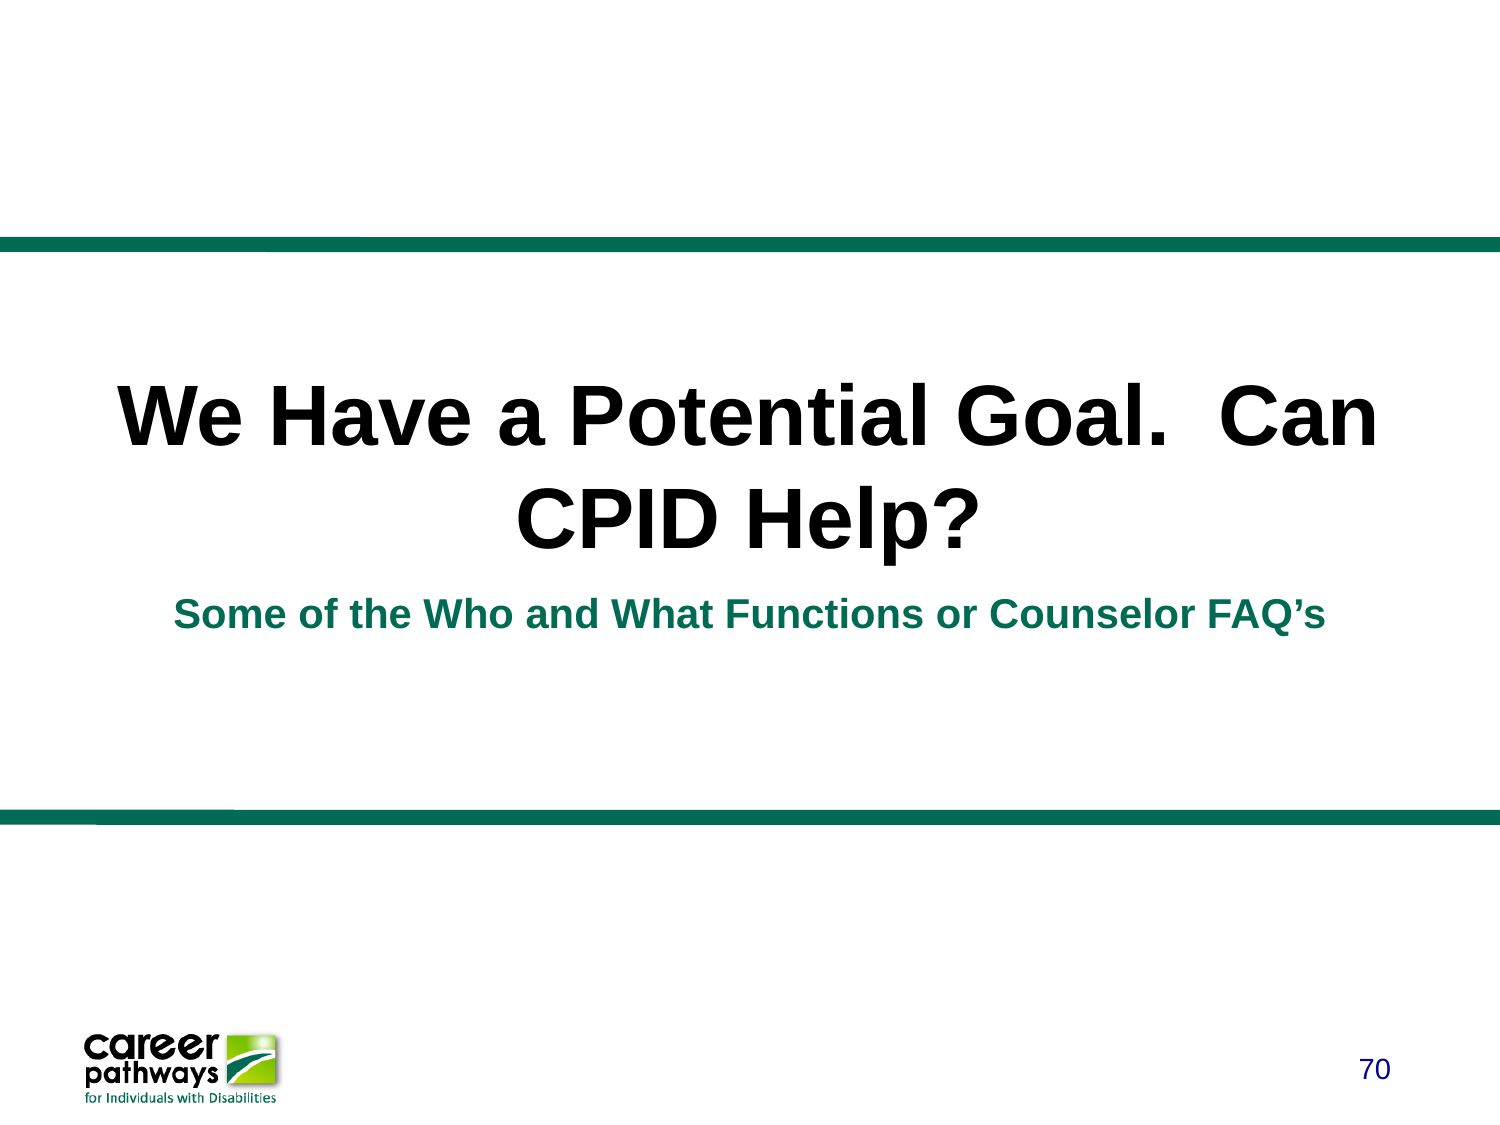

# We Have a Potential Goal.  Can CPID Help?
Some of the Who and What Functions or Counselor FAQ’s
70